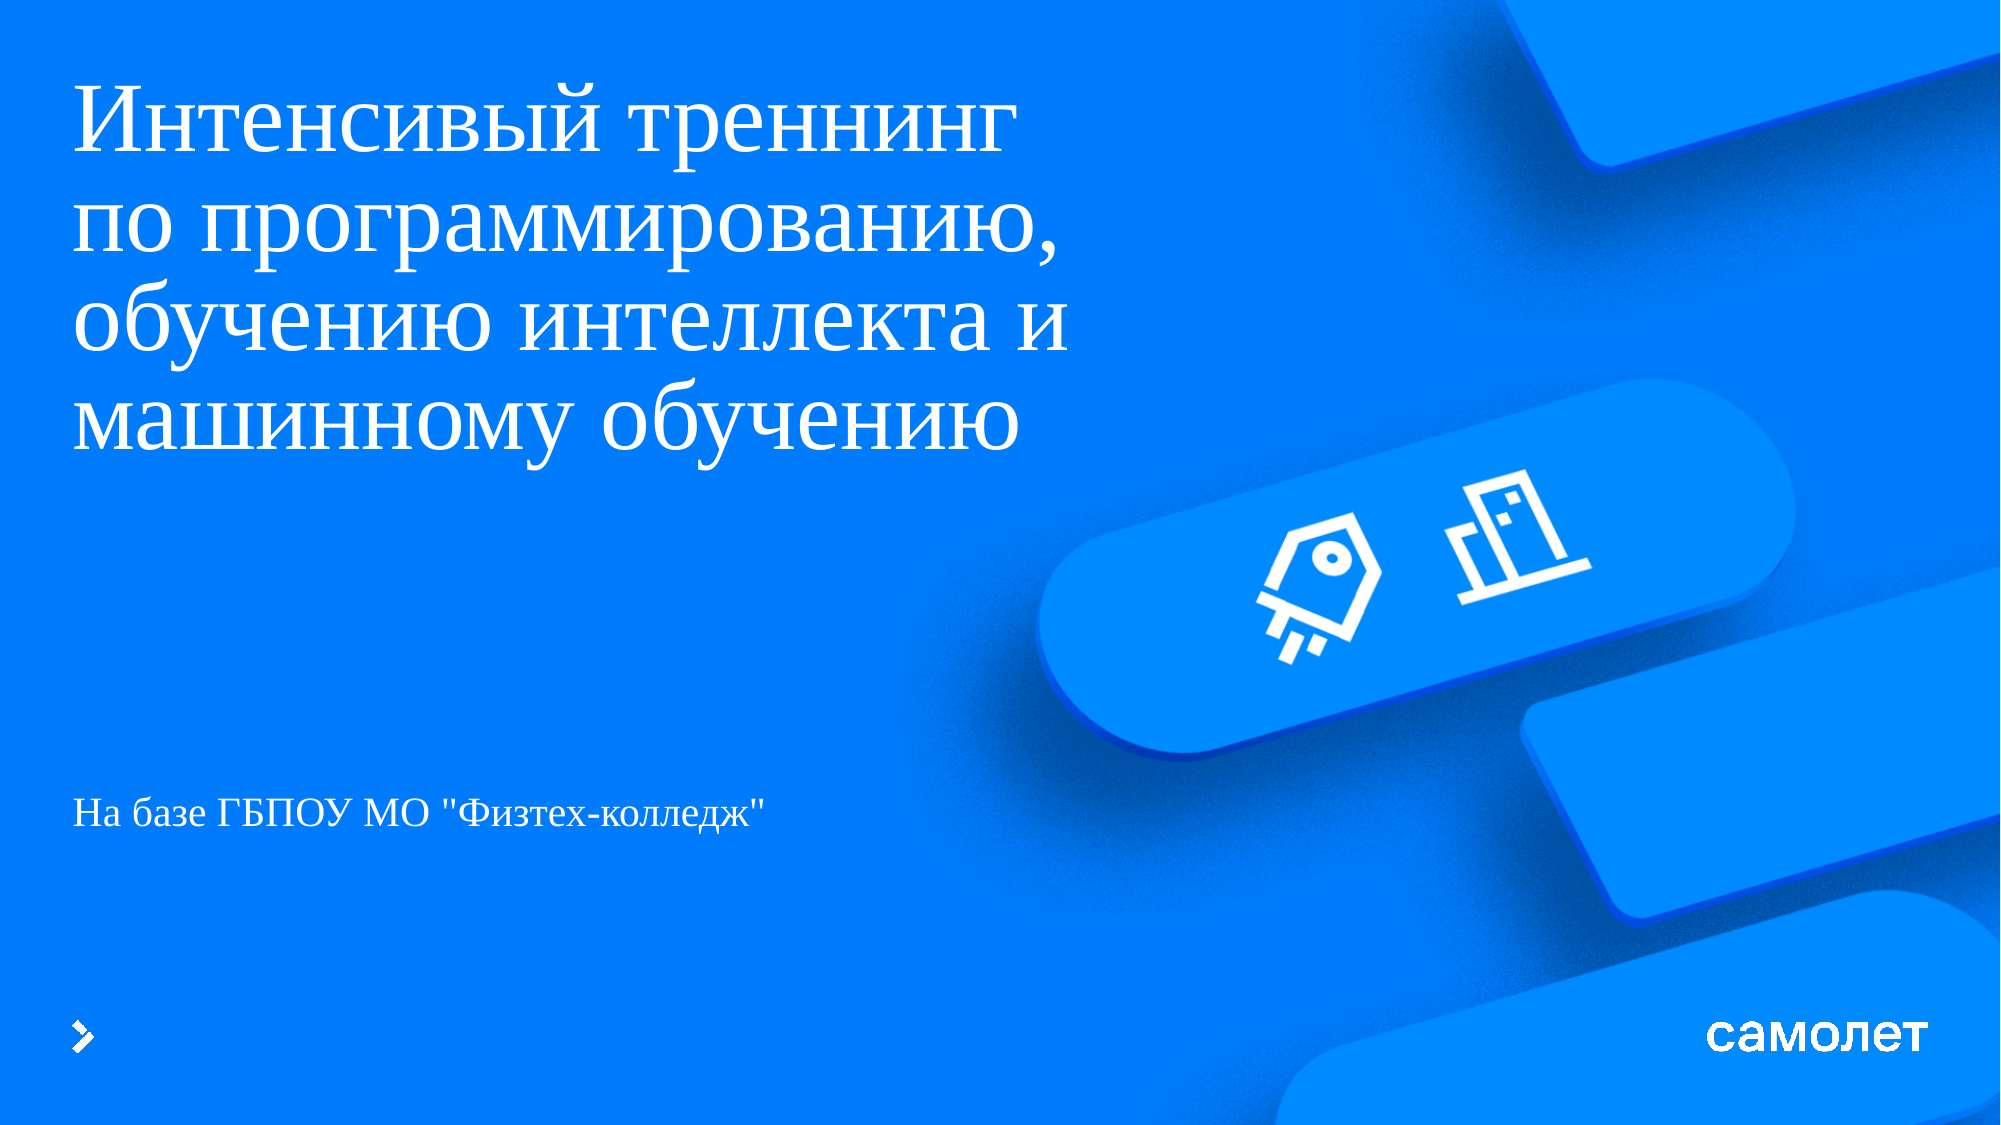

# Интенсивый треннинг по программированию, обучению интеллекта и машинному обучению
На базе ГБПОУ МО "Физтех-колледж"